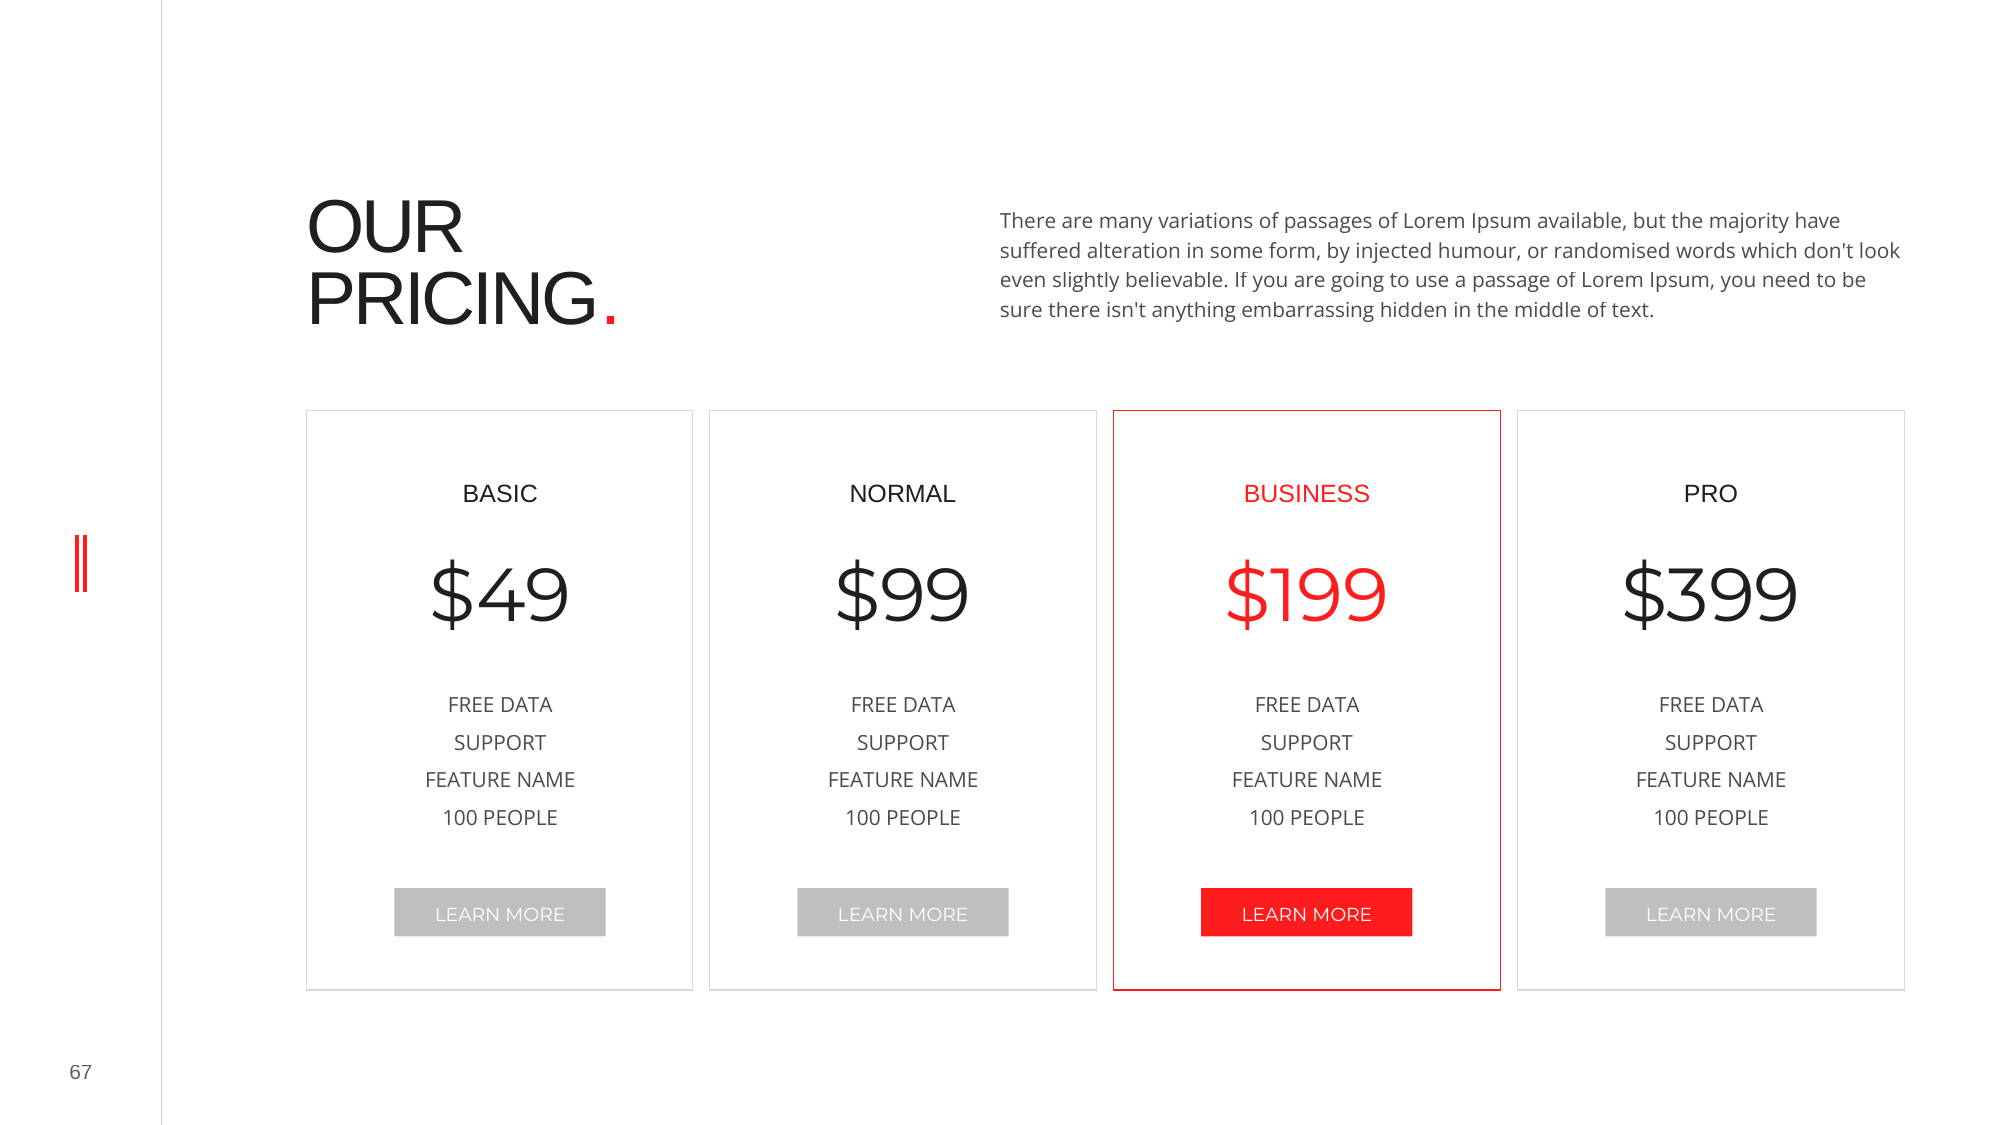

# OUR PRICING.
There are many variations of passages of Lorem Ipsum available, but the majority have suffered alteration in some form, by injected humour, or randomised words which don't look even slightly believable. If you are going to use a passage of Lorem Ipsum, you need to be sure there isn't anything embarrassing hidden in the middle of text.

BASIC
NORMAL
BUSINESS
PRO
$49
$99
$199
$399
FREE DATA
SUPPORT
FEATURE NAME
100 PEOPLE
FREE DATA
SUPPORT
FEATURE NAME
100 PEOPLE
FREE DATA
SUPPORT
FEATURE NAME
100 PEOPLE
FREE DATA
SUPPORT
FEATURE NAME
100 PEOPLE
LEARN MORE
LEARN MORE
LEARN MORE
LEARN MORE
67